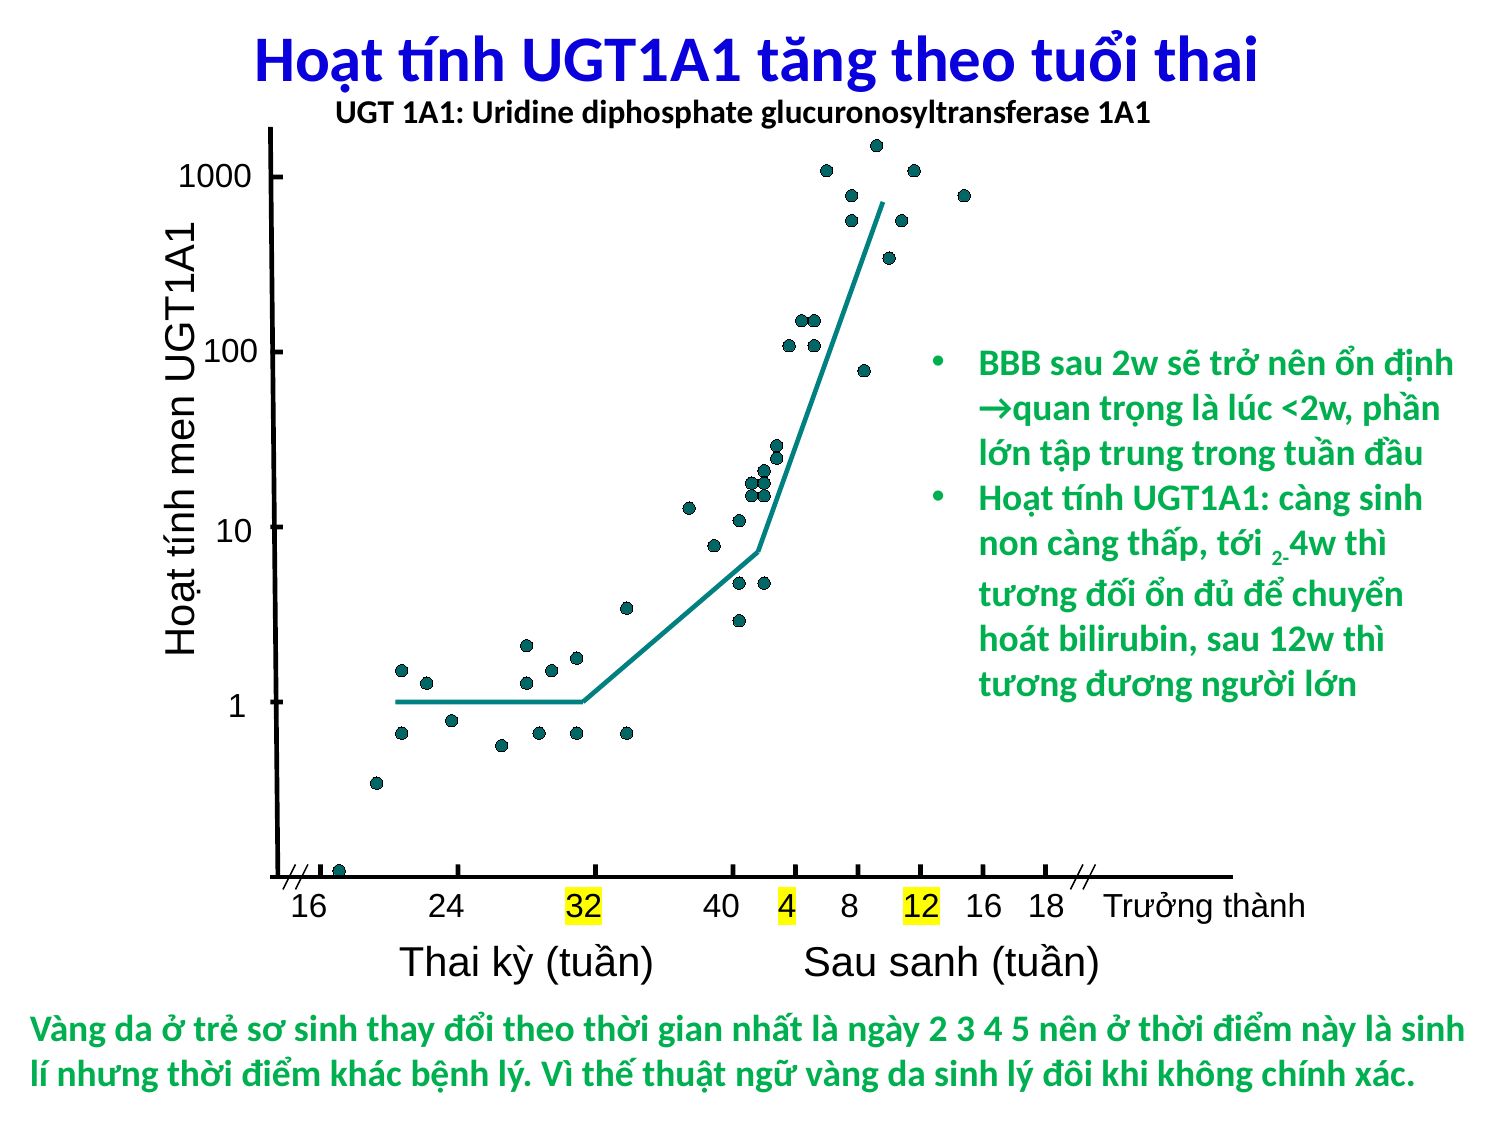

Hoạt tính UGT1A1 tăng theo tuổi thai
UGT 1A1: Uridine diphosphate glucuronosyltransferase 1A1

1000
100
10
1
Hoạt tính men UGT1A1

16
24
32
40
4
8
12
16
18
Trưởng thành
Thai kỳ (tuần)
Sau sanh (tuần)

BBB sau 2w sẽ trở nên ổn định →quan trọng là lúc <2w, phần lớn tập trung trong tuần đầu
Hoạt tính UGT1A1: càng sinh non càng thấp, tới 2-4w thì tương đối ổn đủ để chuyển hoát bilirubin, sau 12w thì tương đương người lớn
Vàng da ở trẻ sơ sinh thay đổi theo thời gian nhất là ngày 2 3 4 5 nên ở thời điểm này là sinh lí nhưng thời điểm khác bệnh lý. Vì thế thuật ngữ vàng da sinh lý đôi khi không chính xác.